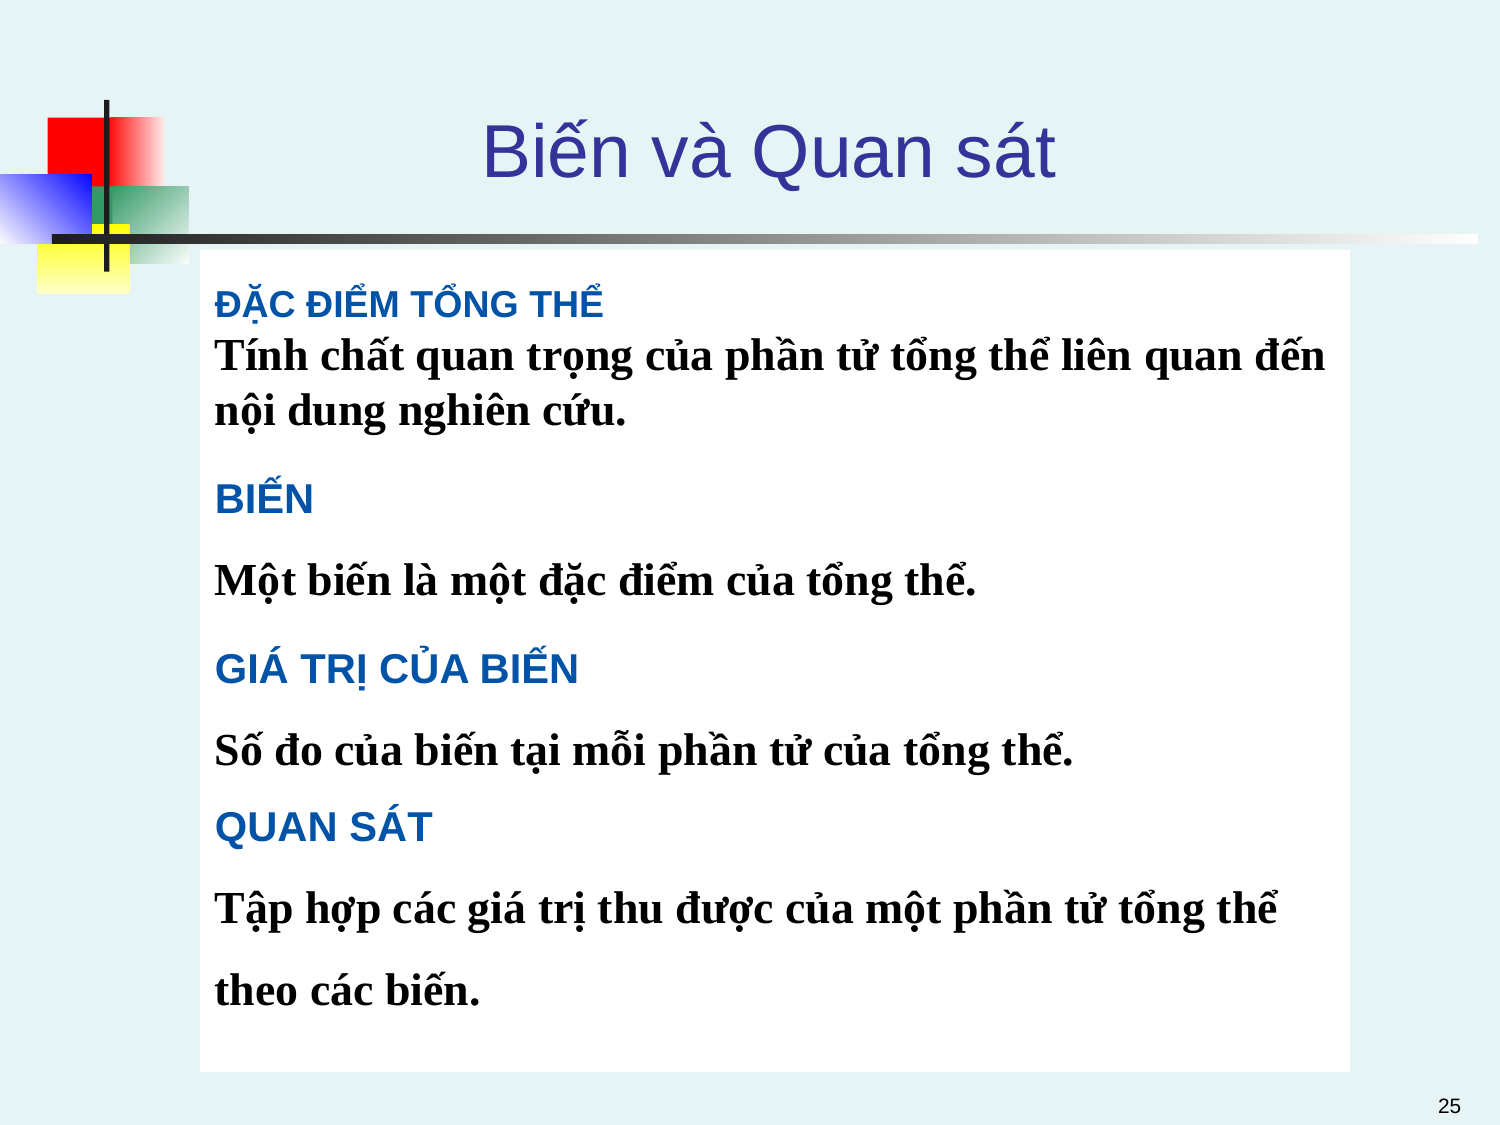

# Biến và Quan sát
ĐẶC ĐIỂM TỔNG THỂ
Tính chất quan trọng của phần tử tổng thể liên quan đến nội dung nghiên cứu.
BIẾN
Một biến là một đặc điểm của tổng thể.
GIÁ TRỊ CỦA BIẾN
Số đo của biến tại mỗi phần tử của tổng thể.
QUAN SÁT
Tập hợp các giá trị thu được của một phần tử tổng thể theo các biến.

25